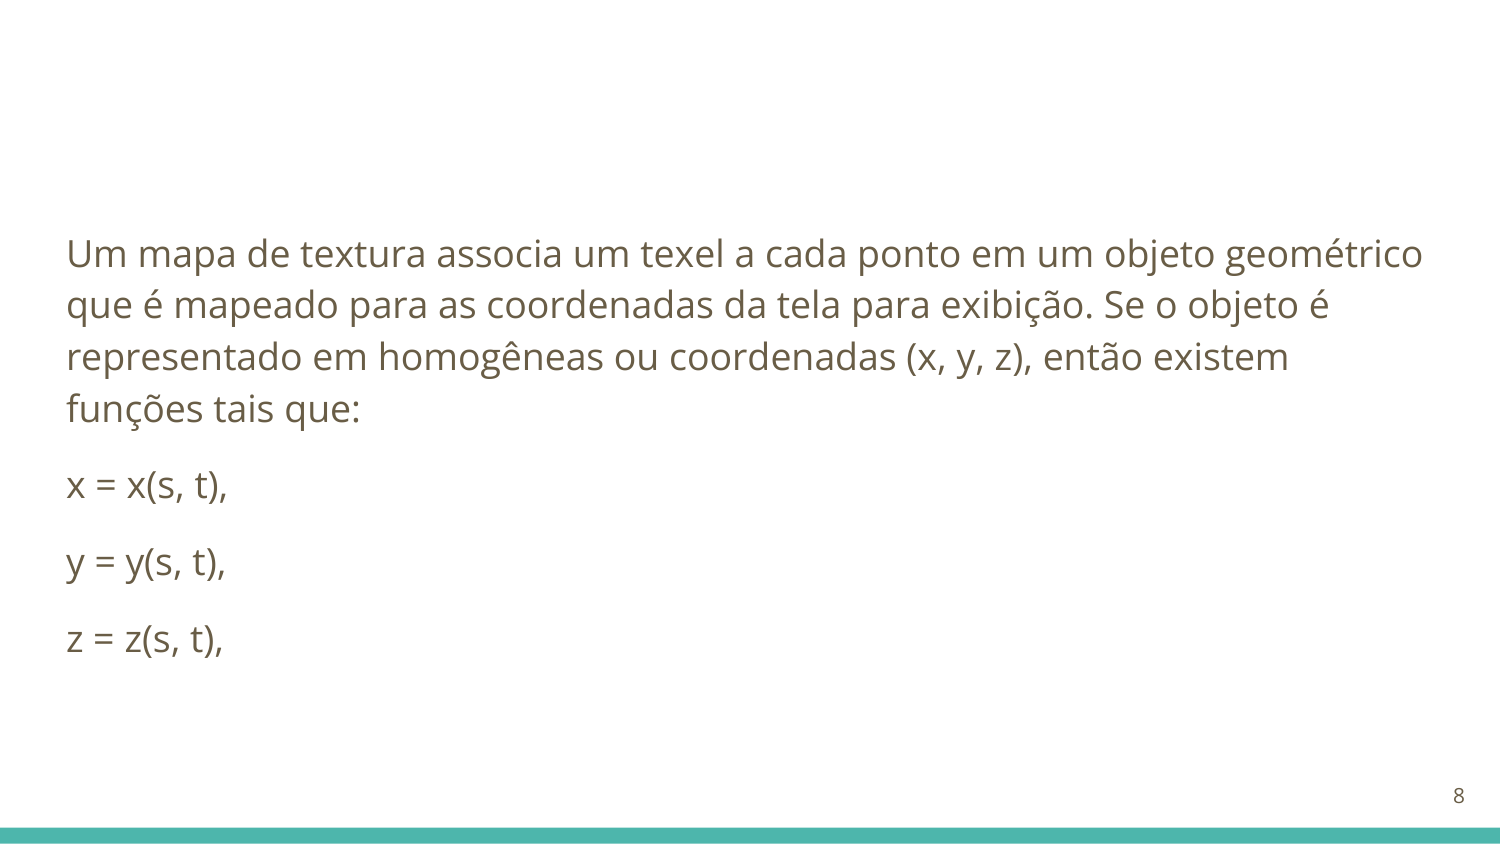

#
Um mapa de textura associa um texel a cada ponto em um objeto geométrico que é mapeado para as coordenadas da tela para exibição. Se o objeto é representado em homogêneas ou coordenadas (x, y, z), então existem funções tais que:
x = x(s, t),
y = y(s, t),
z = z(s, t),

8